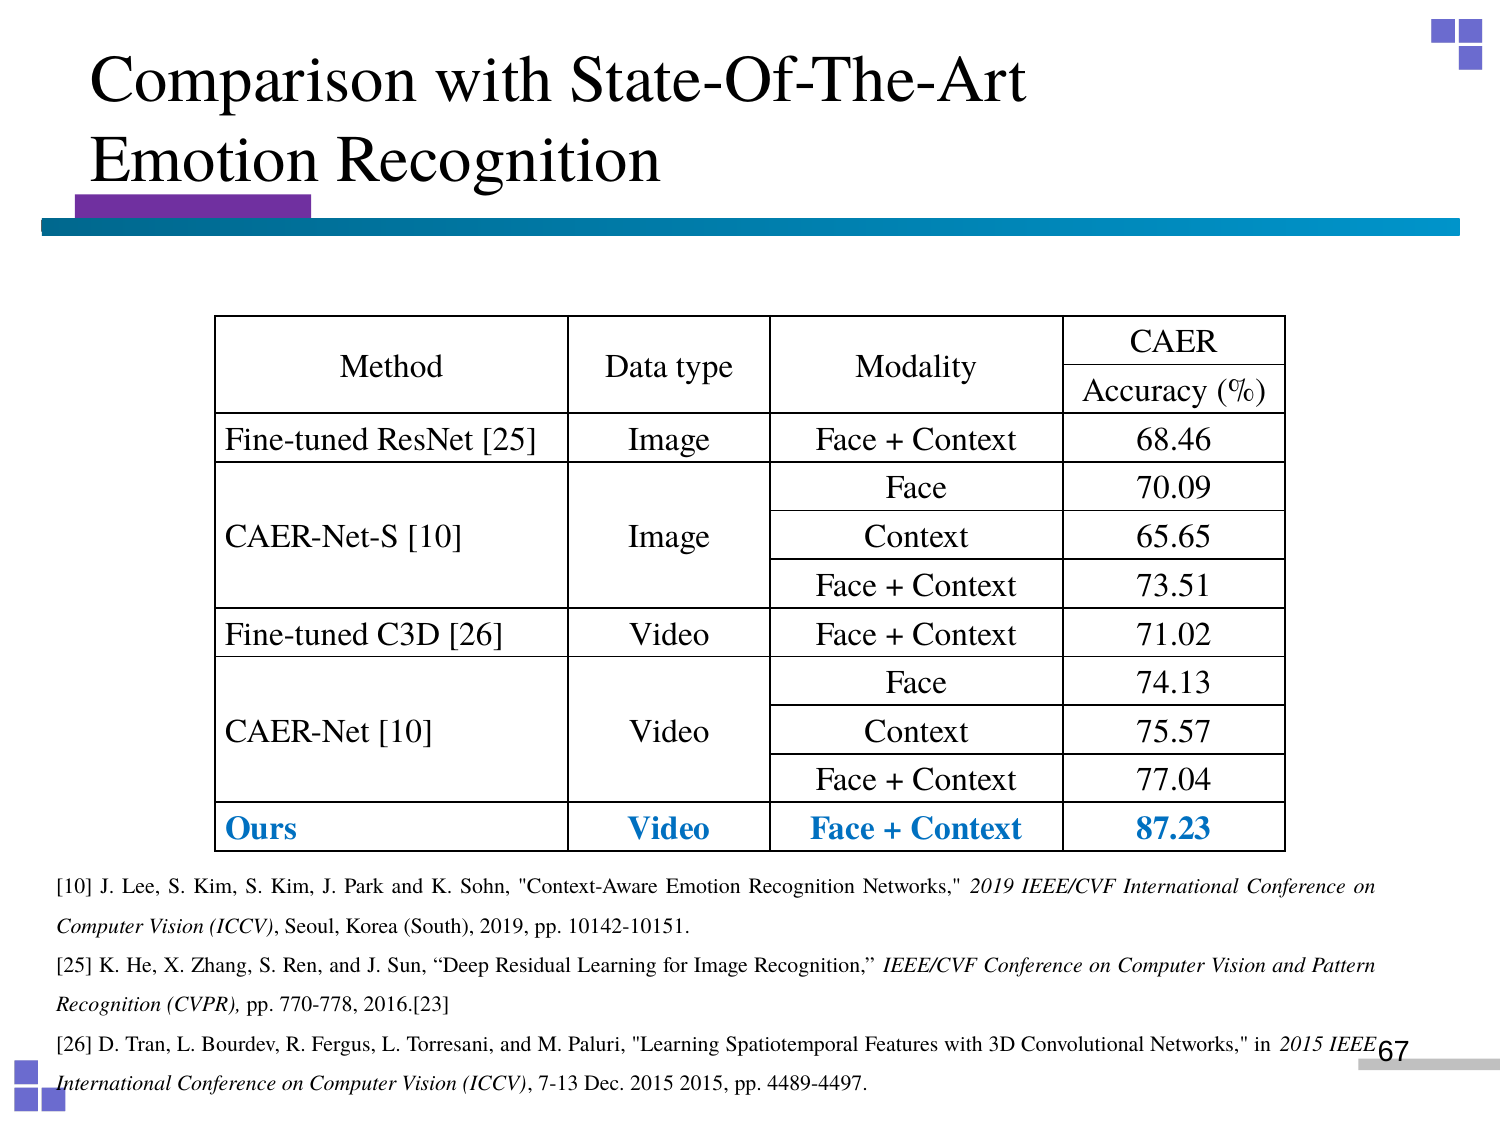

# Comparison with State-Of-The-Art Emotion Recognition
| Method | Data type | Modality | CAER |
| --- | --- | --- | --- |
|  |  |  | Accuracy (%) |
| Fine-tuned ResNet [25] | Image | Face + Context | 68.46 |
| CAER-Net-S [10] | Image | Face | 70.09 |
|  |  | Context | 65.65 |
|  |  | Face + Context | 73.51 |
| Fine-tuned C3D [26] | Video | Face + Context | 71.02 |
| CAER-Net [10] | Video | Face | 74.13 |
|  |  | Context | 75.57 |
|  |  | Face + Context | 77.04 |
| Ours | Video | Face + Context | 87.23 |
[10] J. Lee, S. Kim, S. Kim, J. Park and K. Sohn, "Context-Aware Emotion Recognition Networks," 2019 IEEE/CVF International Conference on Computer Vision (ICCV), Seoul, Korea (South), 2019, pp. 10142-10151.
[25] K. He, X. Zhang, S. Ren, and J. Sun, “Deep Residual Learning for Image Recognition,” IEEE/CVF Conference on Computer Vision and Pattern Recognition (CVPR), pp. 770-778, 2016.[23]
[26] D. Tran, L. Bourdev, R. Fergus, L. Torresani, and M. Paluri, "Learning Spatiotemporal Features with 3D Convolutional Networks," in 2015 IEEE International Conference on Computer Vision (ICCV), 7-13 Dec. 2015 2015, pp. 4489-4497.
67